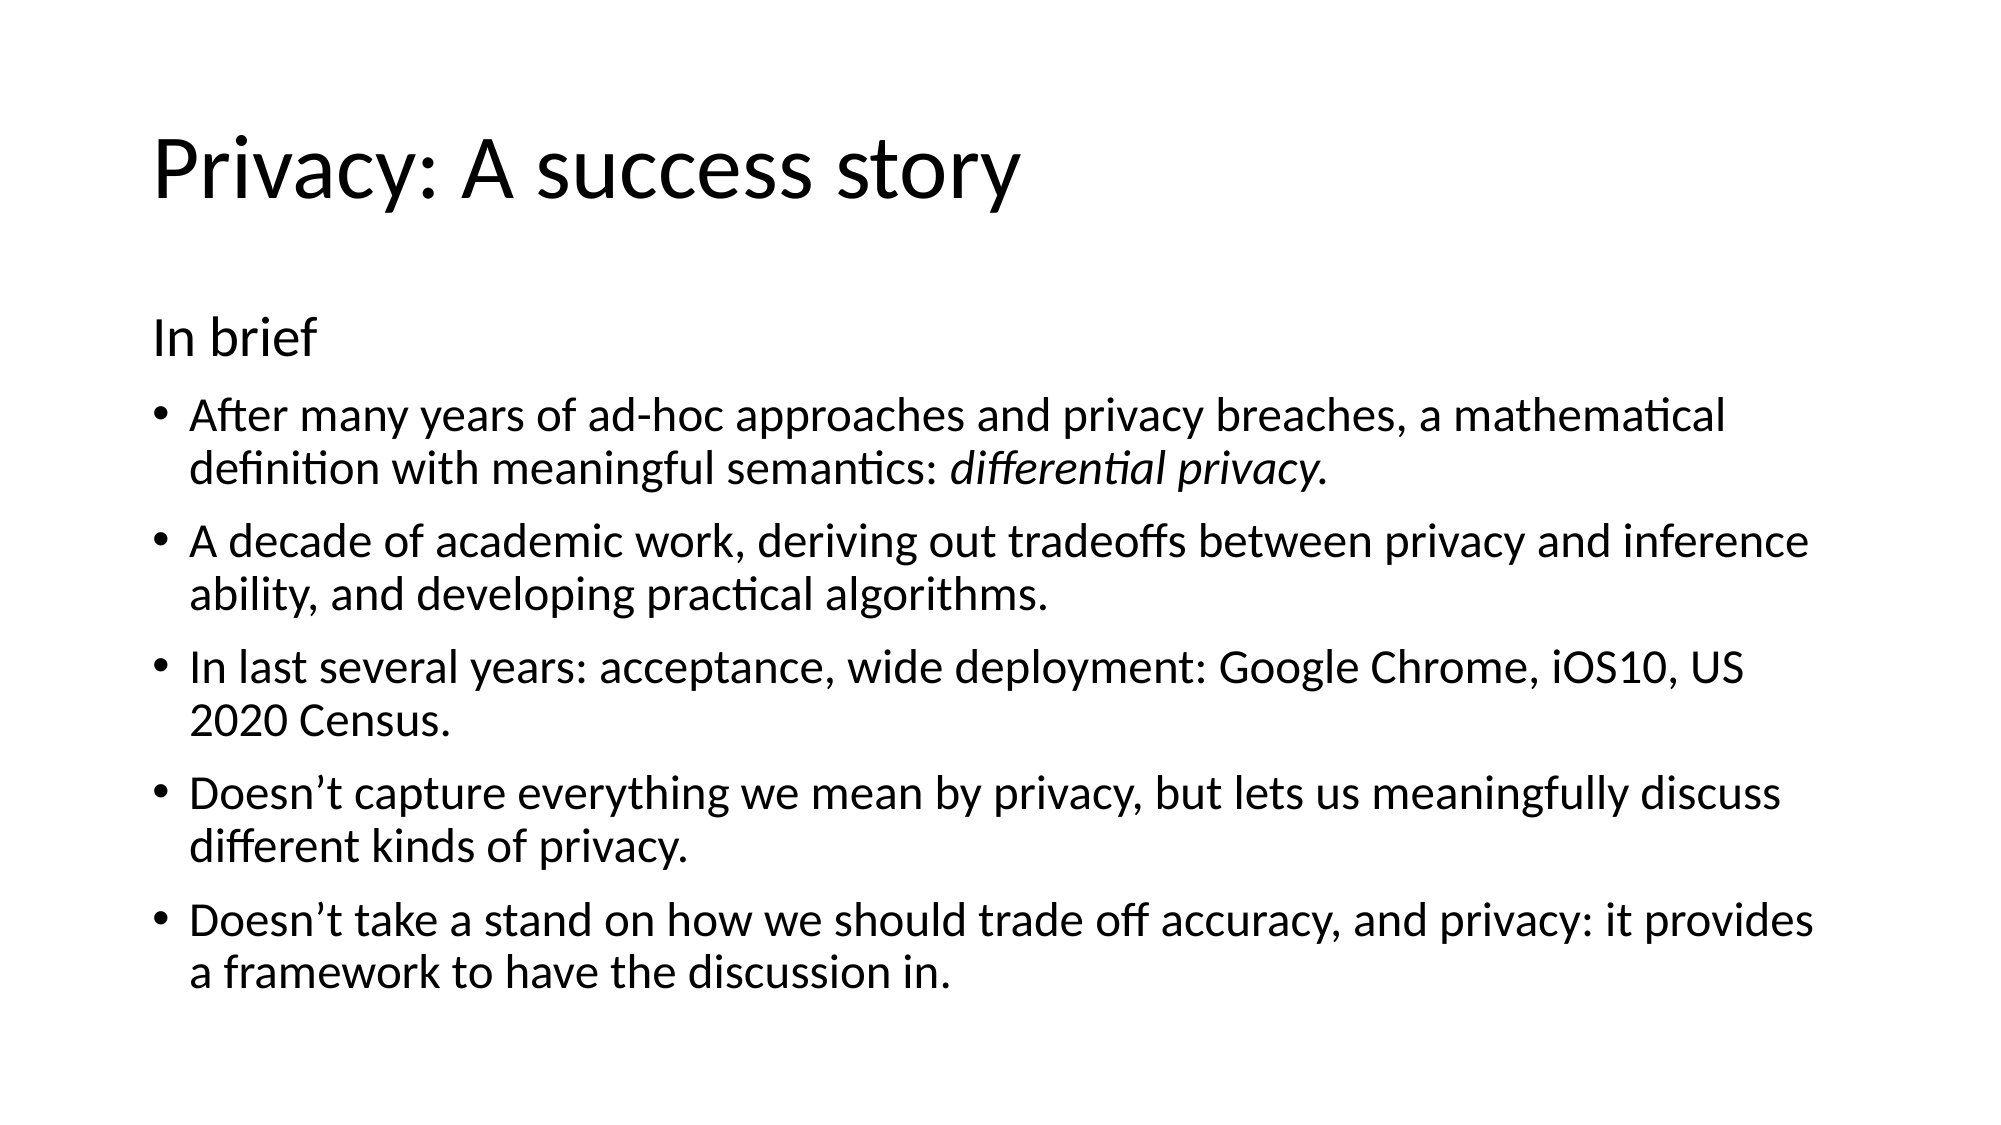

# Privacy: A success story
In brief
After many years of ad-hoc approaches and privacy breaches, a mathematical definition with meaningful semantics: differential privacy.
A decade of academic work, deriving out tradeoffs between privacy and inference ability, and developing practical algorithms.
In last several years: acceptance, wide deployment: Google Chrome, iOS10, US 2020 Census.
Doesn’t capture everything we mean by privacy, but lets us meaningfully discuss different kinds of privacy.
Doesn’t take a stand on how we should trade off accuracy, and privacy: it provides a framework to have the discussion in.